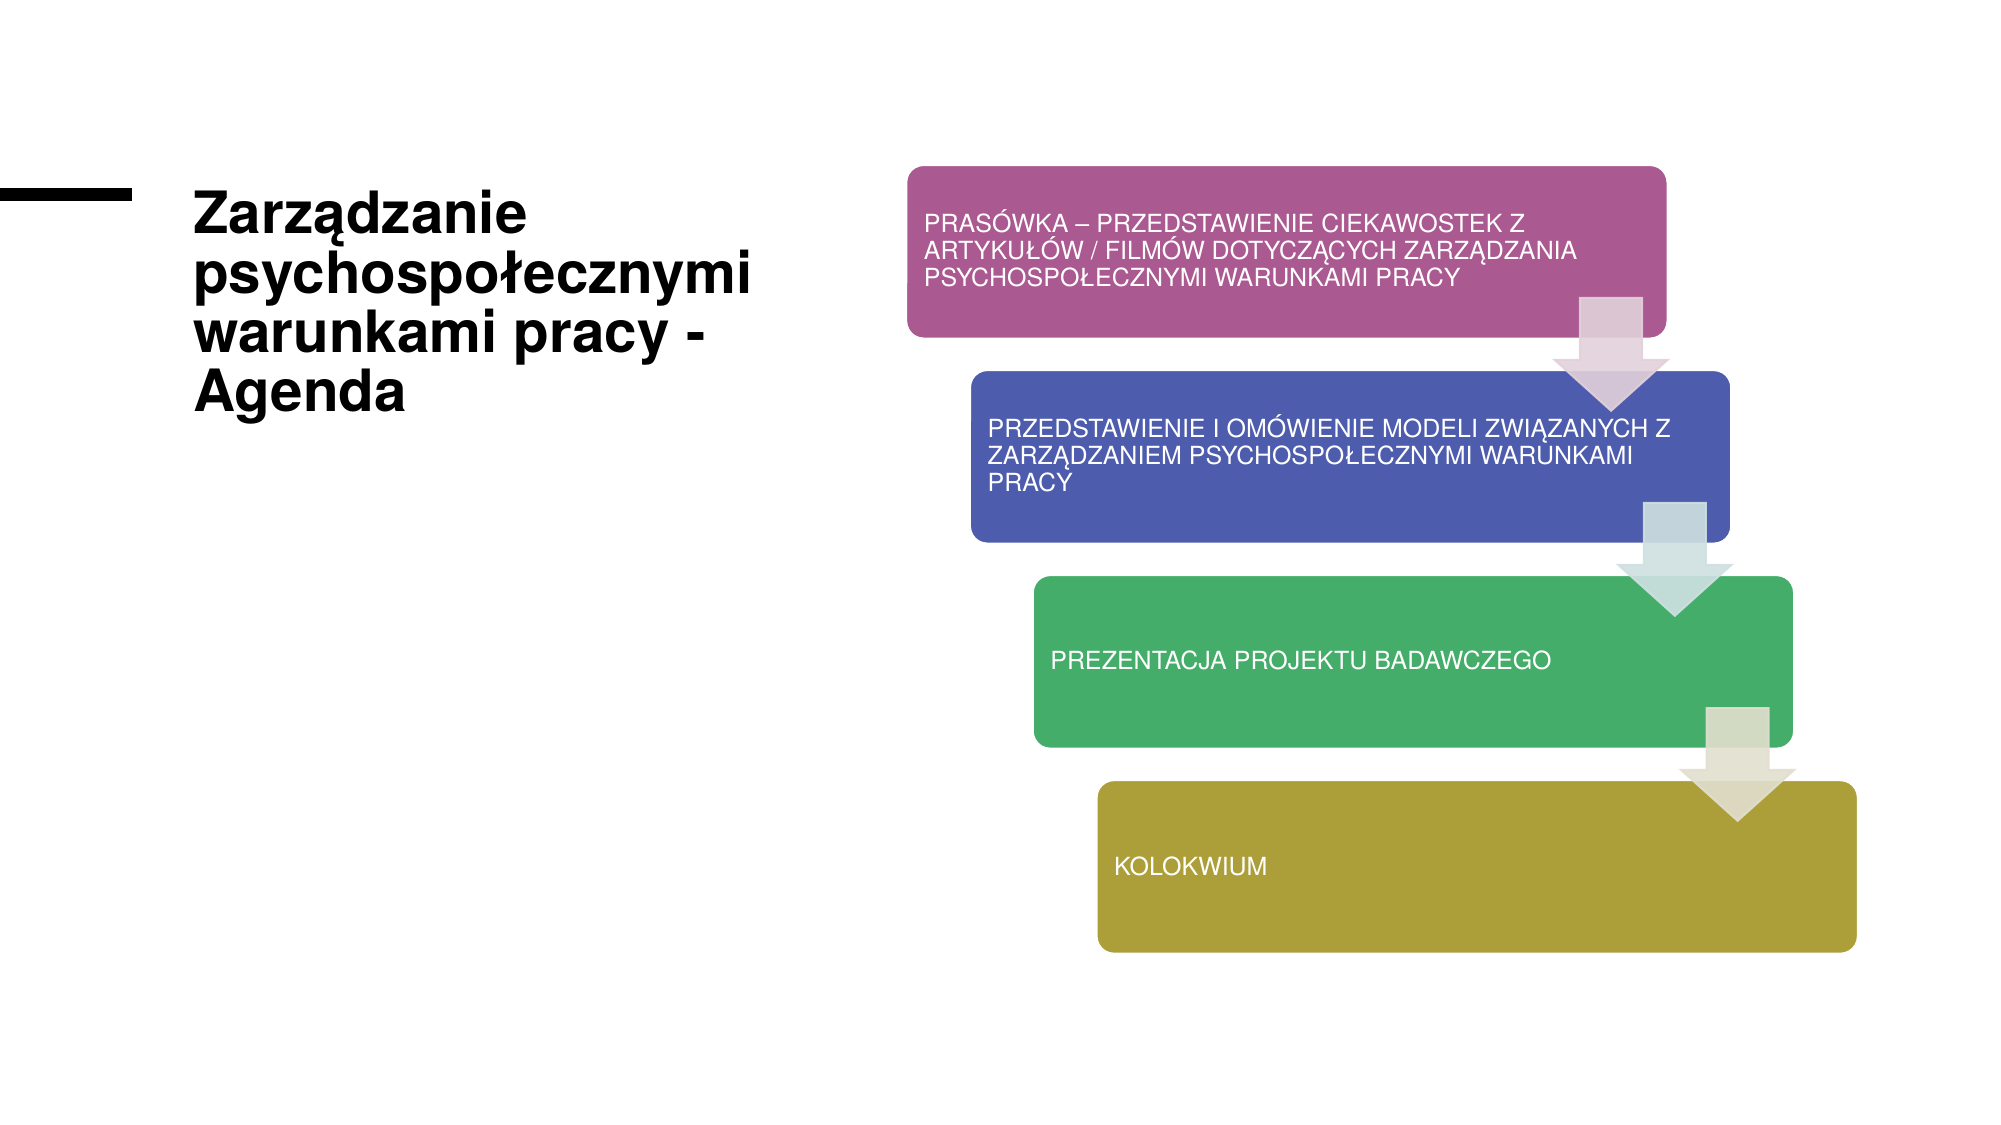

Prasówka – przedstawienie ciekawostek z artykułów / filmów dotyczących zarządzania psychospołecznymi warunkami pracy
Przedstawienie i omówienie modeli związanych z zarządzaniem psychospołecznymi warunkami pracy
Prezentacja projektu badawczego
Kolokwium

# Zarządzanie psychospołecznymi warunkami pracy - Agenda